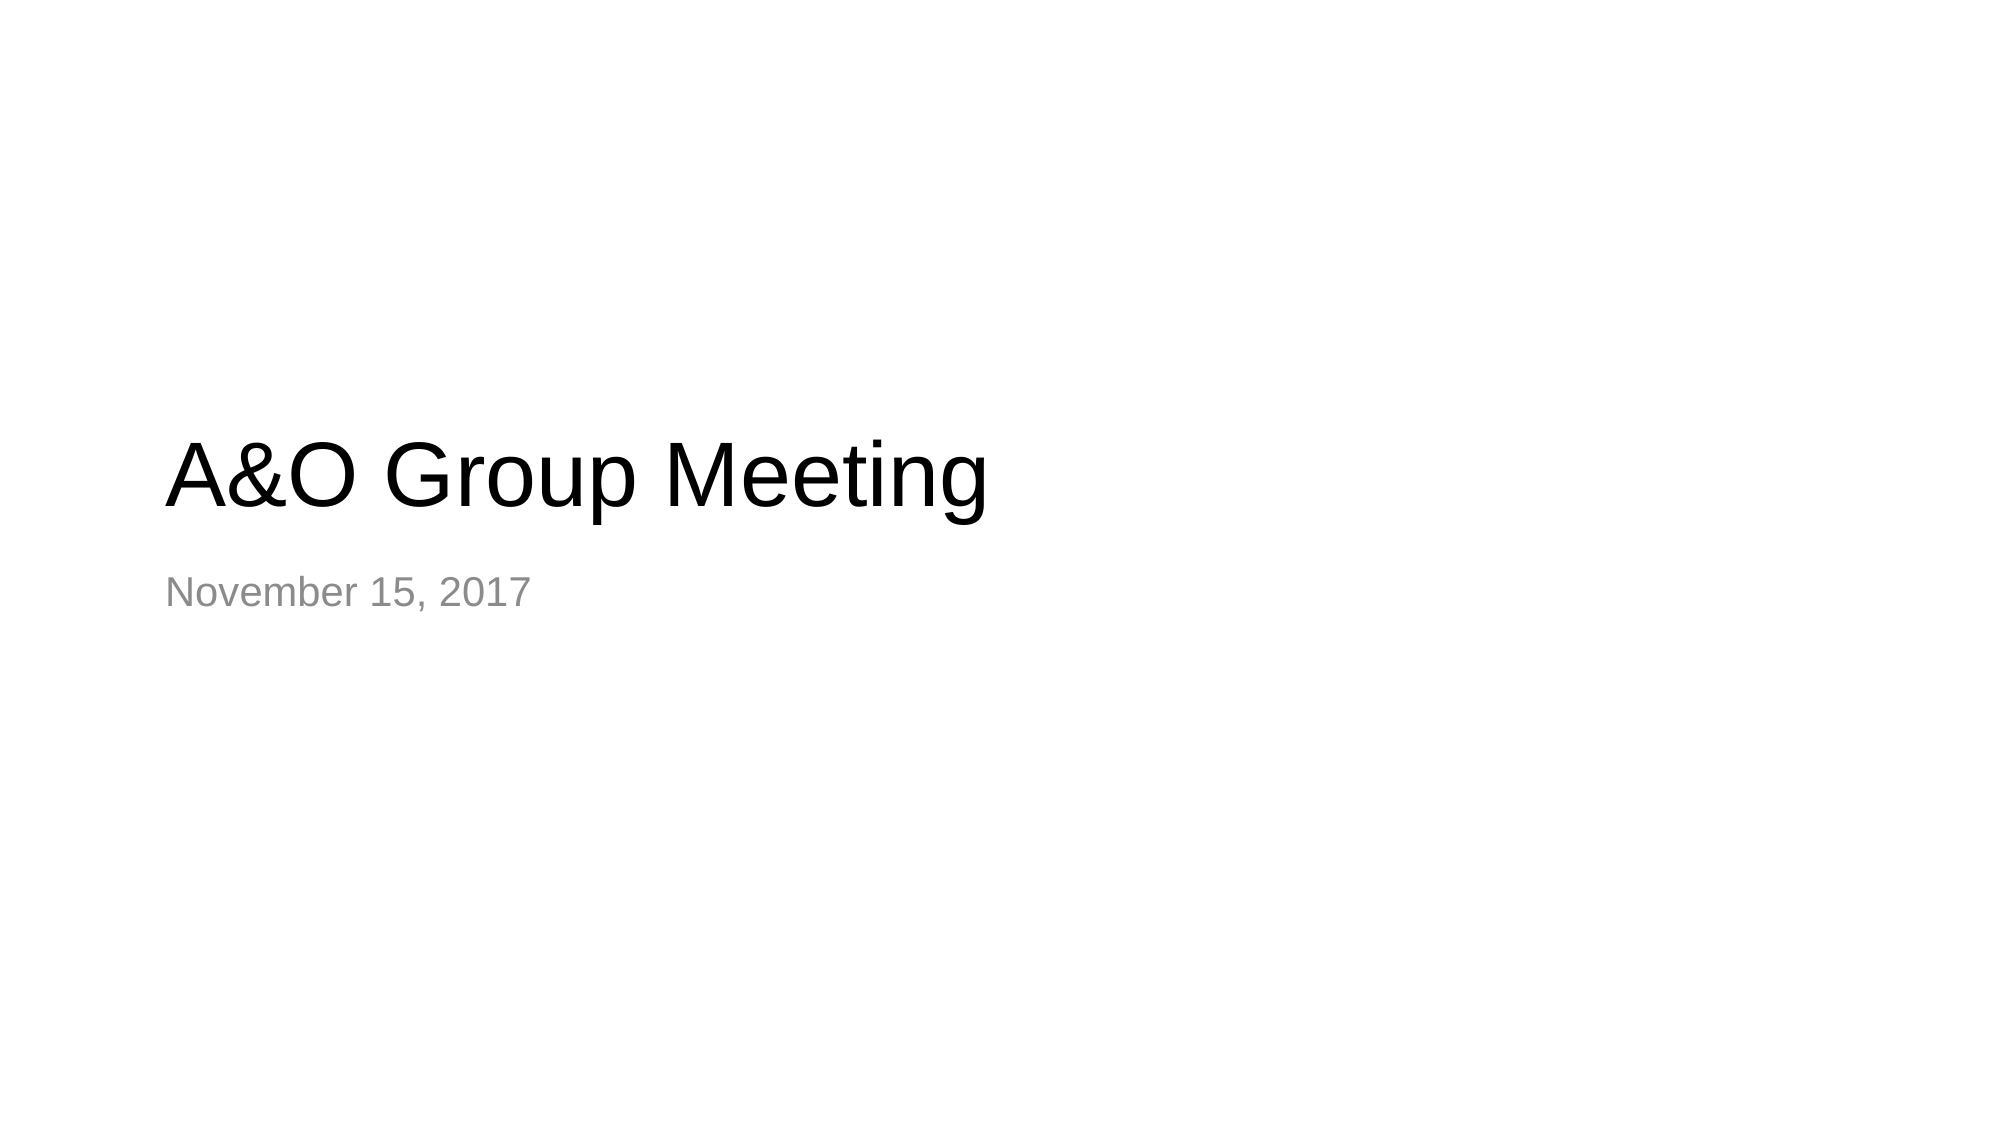

# A&O Group Meeting
November 15, 2017